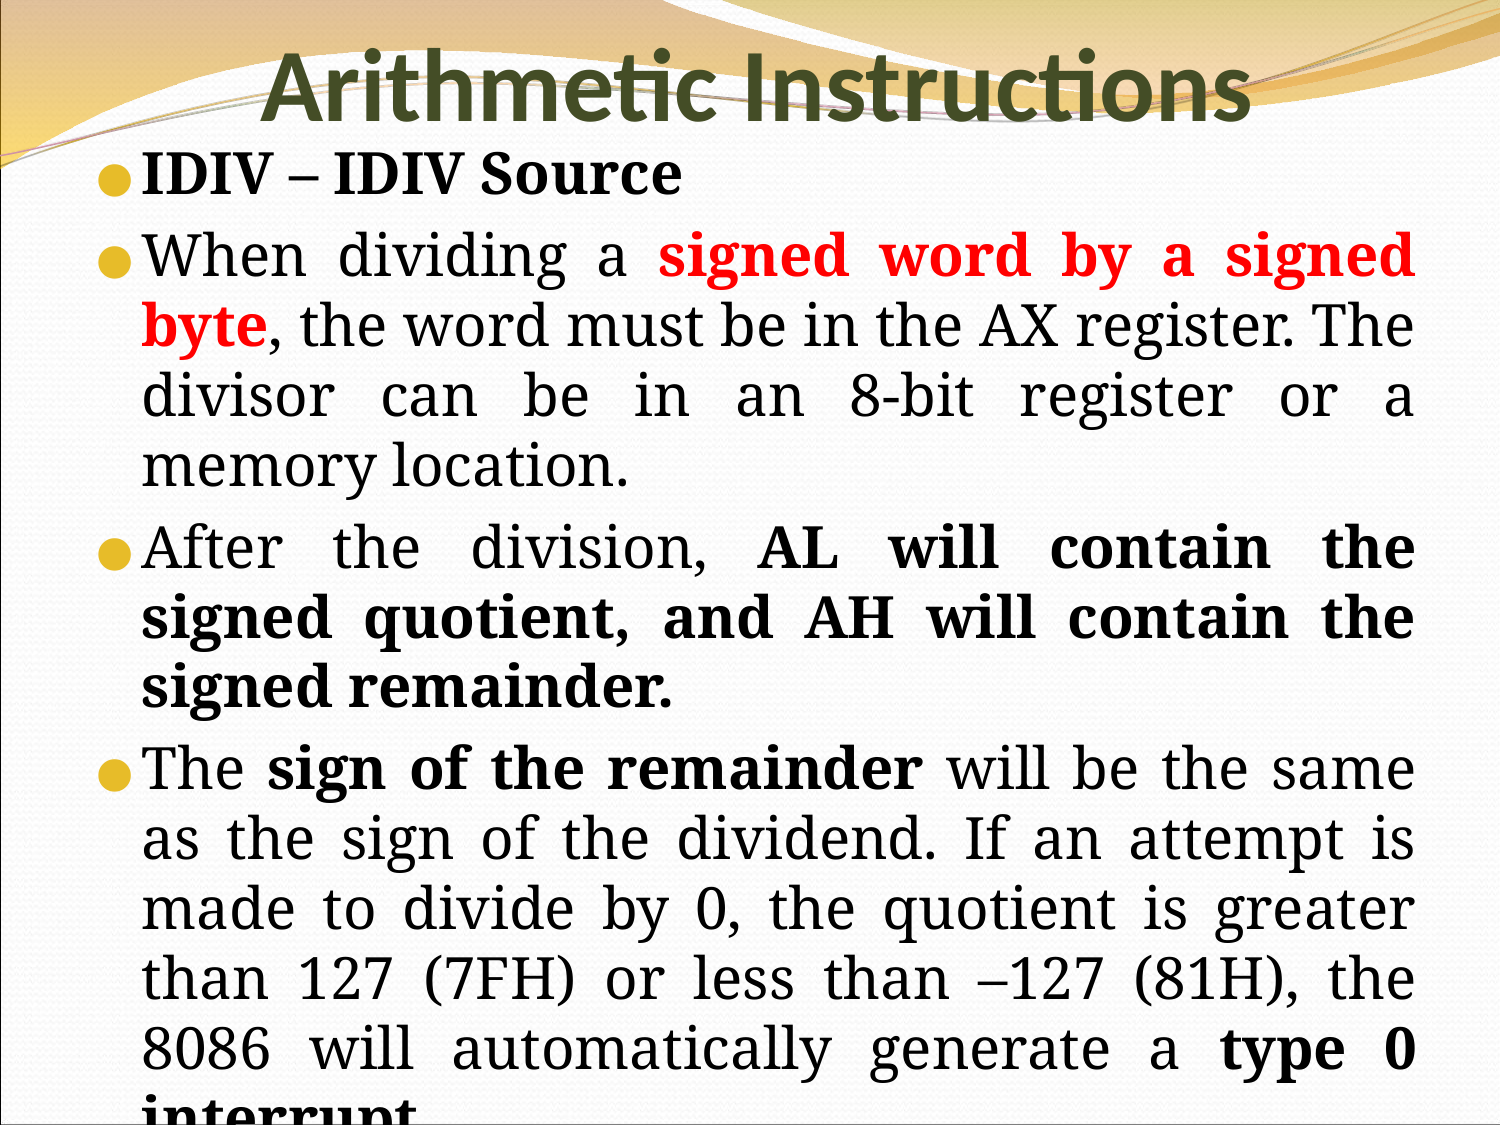

Arithmetic Instructions
IDIV – IDIV Source
When dividing a signed word by a signed byte, the word must be in the AX register. The divisor can be in an 8-bit register or a memory location.
After the division, AL will contain the signed quotient, and AH will contain the signed remainder.
The sign of the remainder will be the same as the sign of the dividend. If an attempt is made to divide by 0, the quotient is greater than 127 (7FH) or less than –127 (81H), the 8086 will automatically generate a type 0 interrupt.